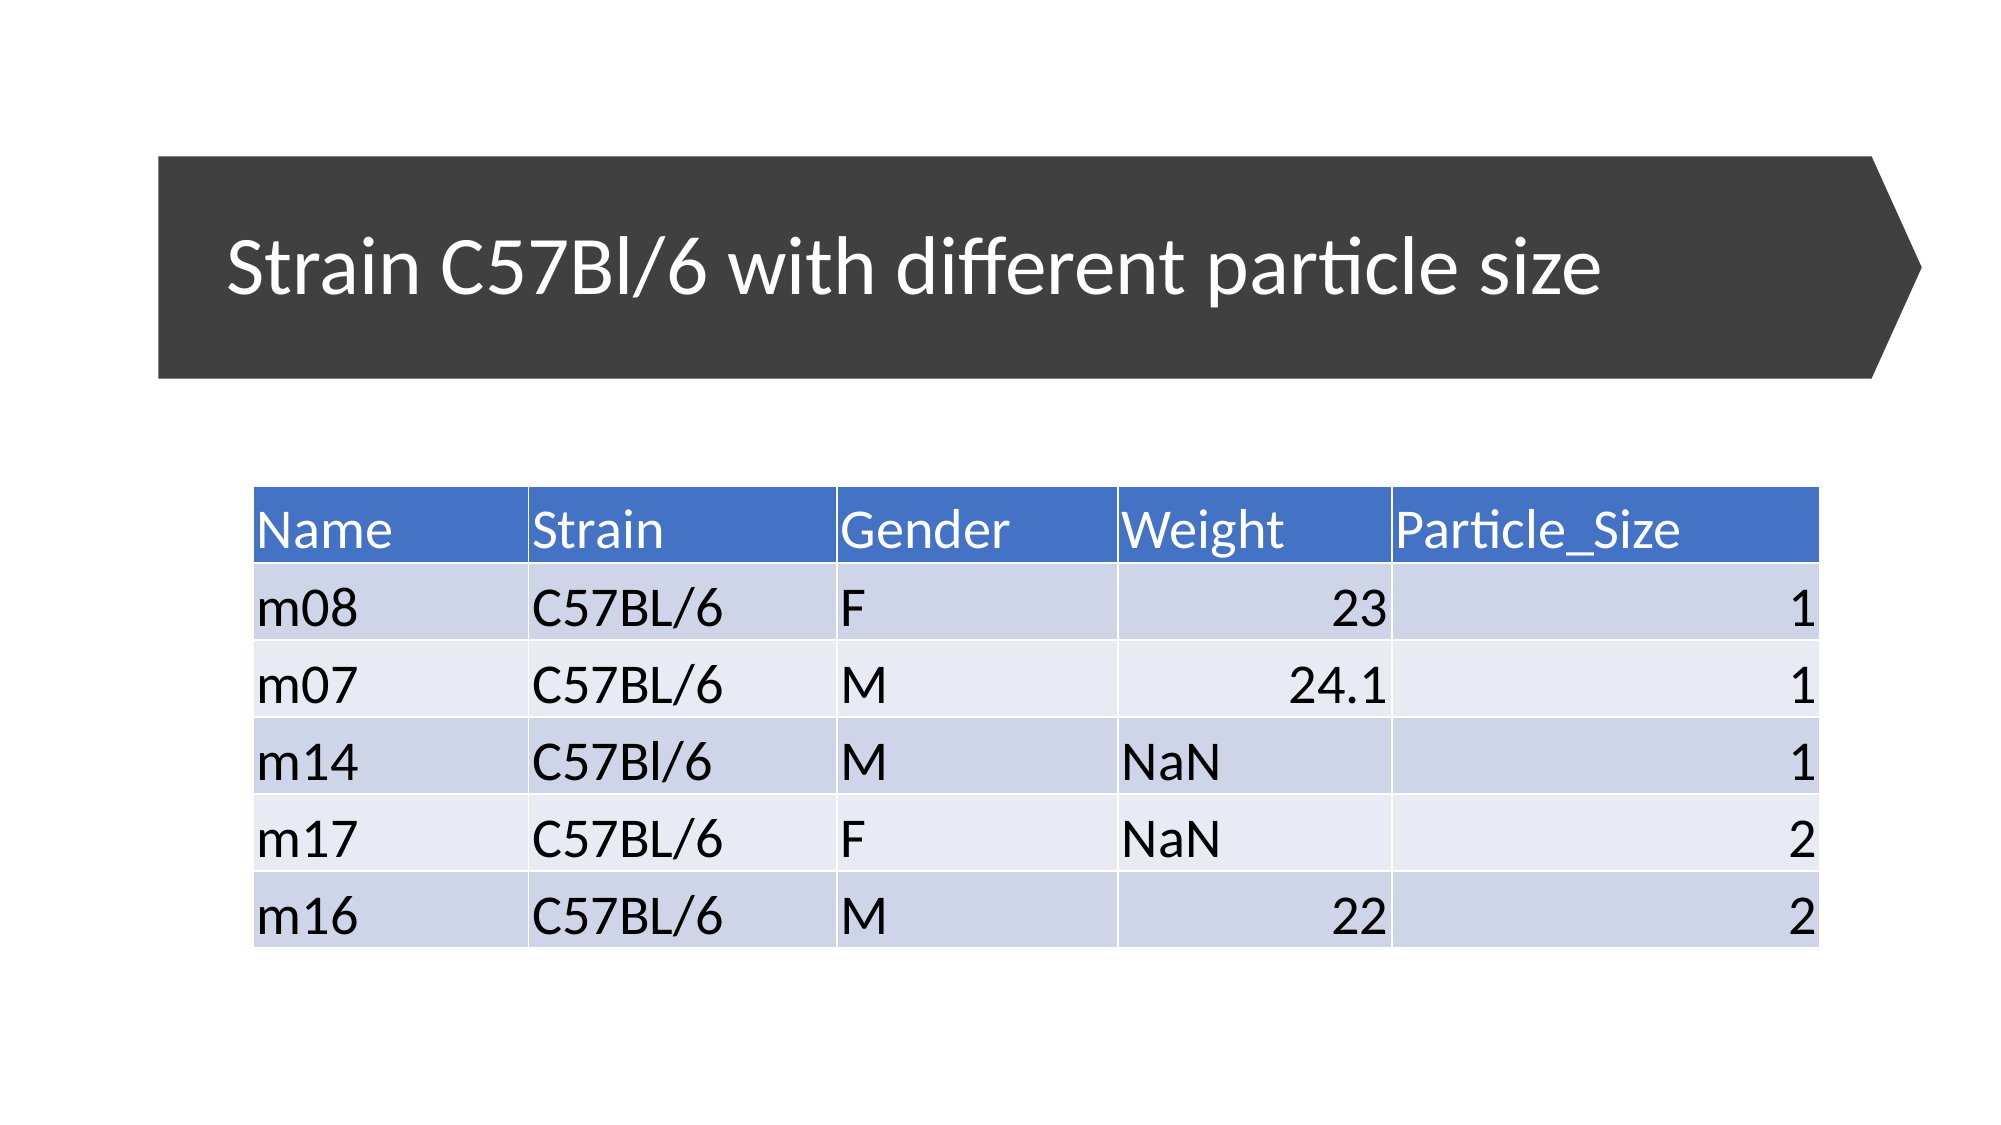

# Strain C57Bl/6 with different particle size
| Name | Strain | Gender | Weight | Particle\_Size |
| --- | --- | --- | --- | --- |
| m08 | C57BL/6 | F | 23 | 1 |
| m07 | C57BL/6 | M | 24.1 | 1 |
| m14 | C57Bl/6 | M | NaN | 1 |
| m17 | C57BL/6 | F | NaN | 2 |
| m16 | C57BL/6 | M | 22 | 2 |